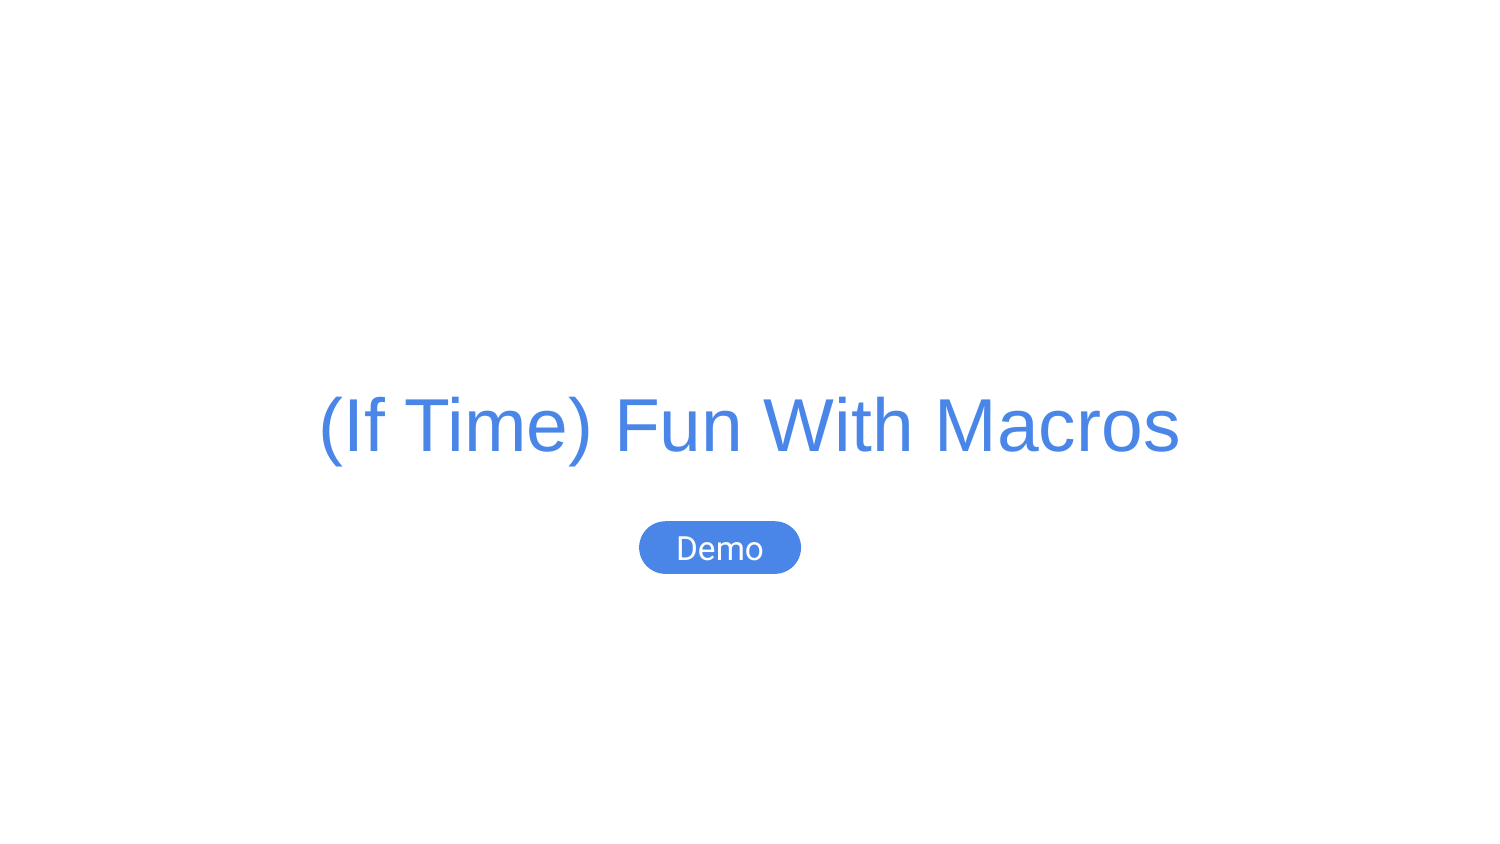

# (If Time) Fun With Macros
Demo